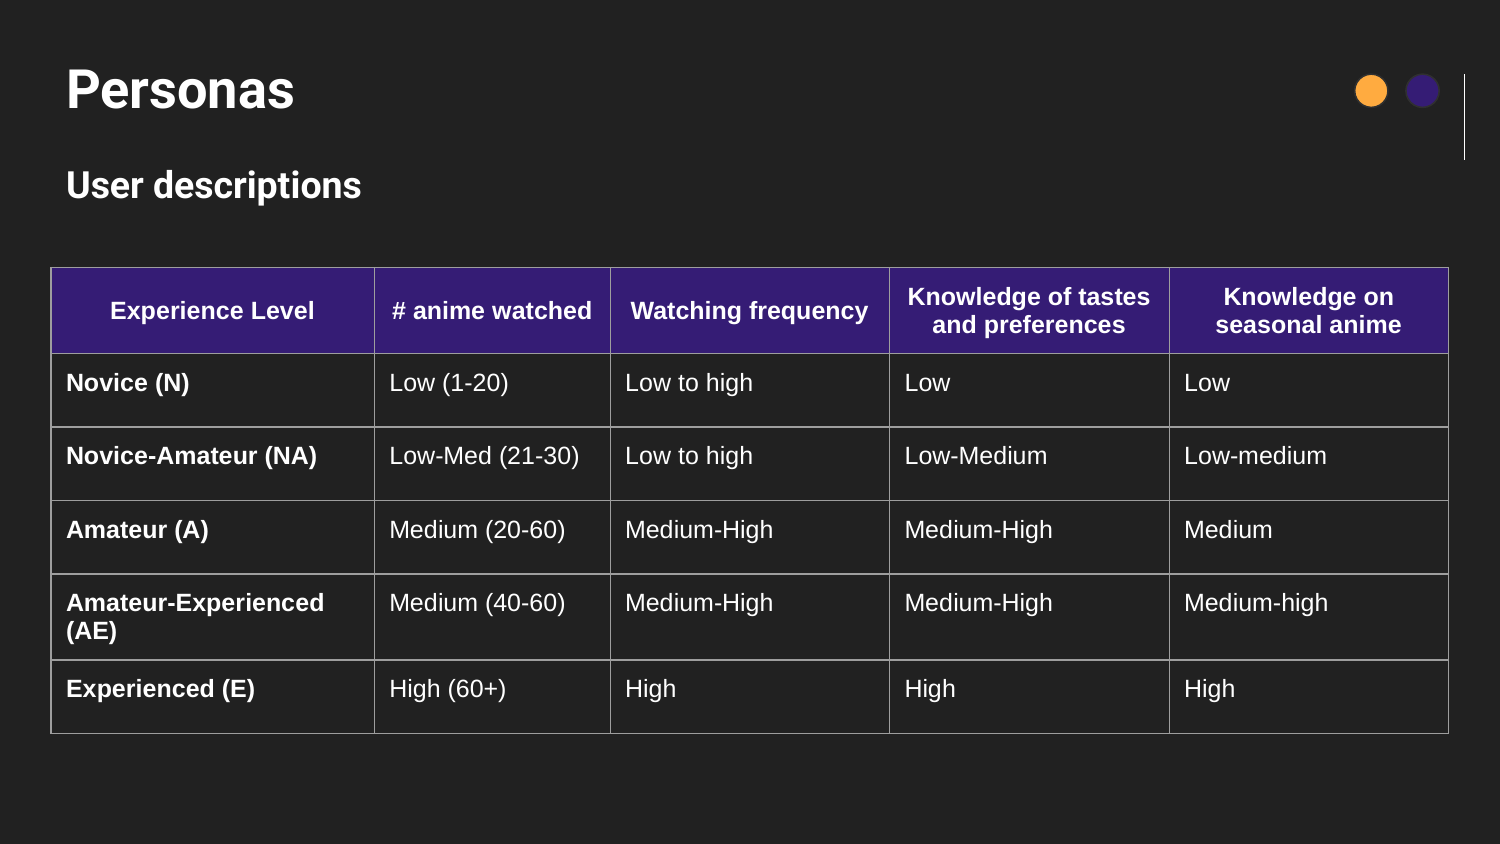

# Personas

User descriptions
| Experience Level | # anime watched | Watching frequency | Knowledge of tastes and preferences | Knowledge on seasonal anime |
| --- | --- | --- | --- | --- |
| Novice (N) | Low (1-20) | Low to high | Low | Low |
| Novice-Amateur (NA) | Low-Med (21-30) | Low to high | Low-Medium | Low-medium |
| Amateur (A) | Medium (20-60) | Medium-High | Medium-High | Medium |
| Amateur-Experienced (AE) | Medium (40-60) | Medium-High | Medium-High | Medium-high |
| Experienced (E) | High (60+) | High | High | High |